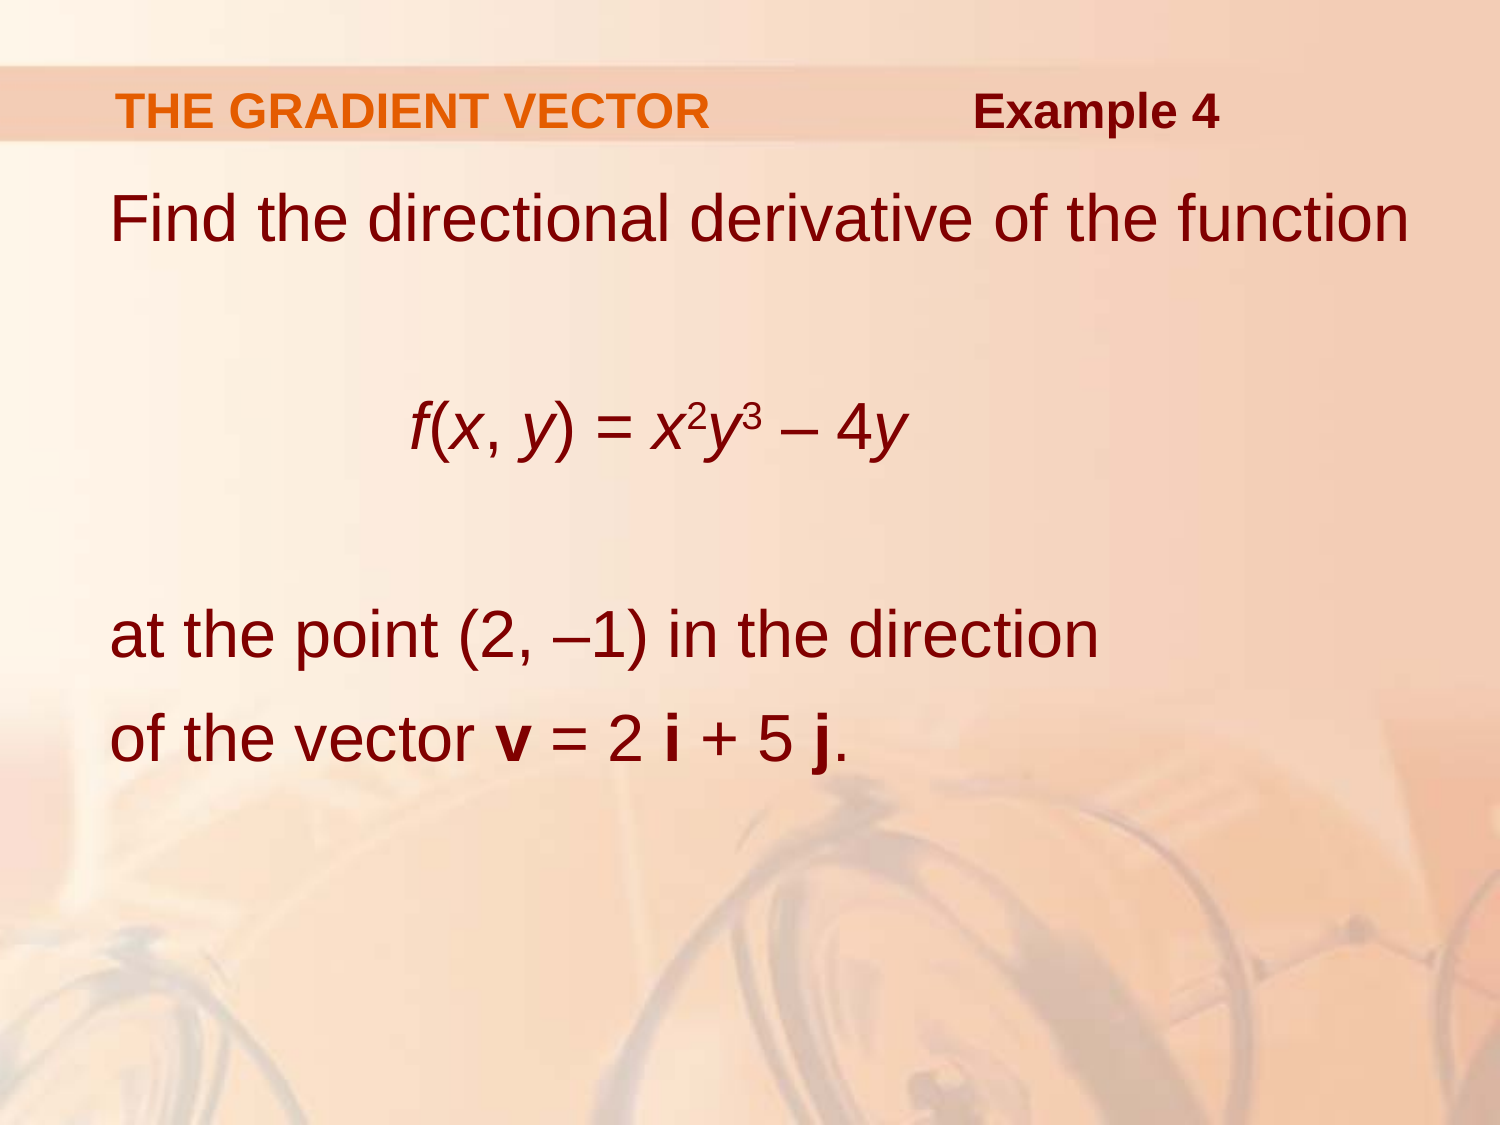

# THE GRADIENT VECTOR
Example 4
Find the directional derivative of the function
		f(x, y) = x2y3 – 4y
at the point (2, –1) in the direction
of the vector v = 2 i + 5 j.